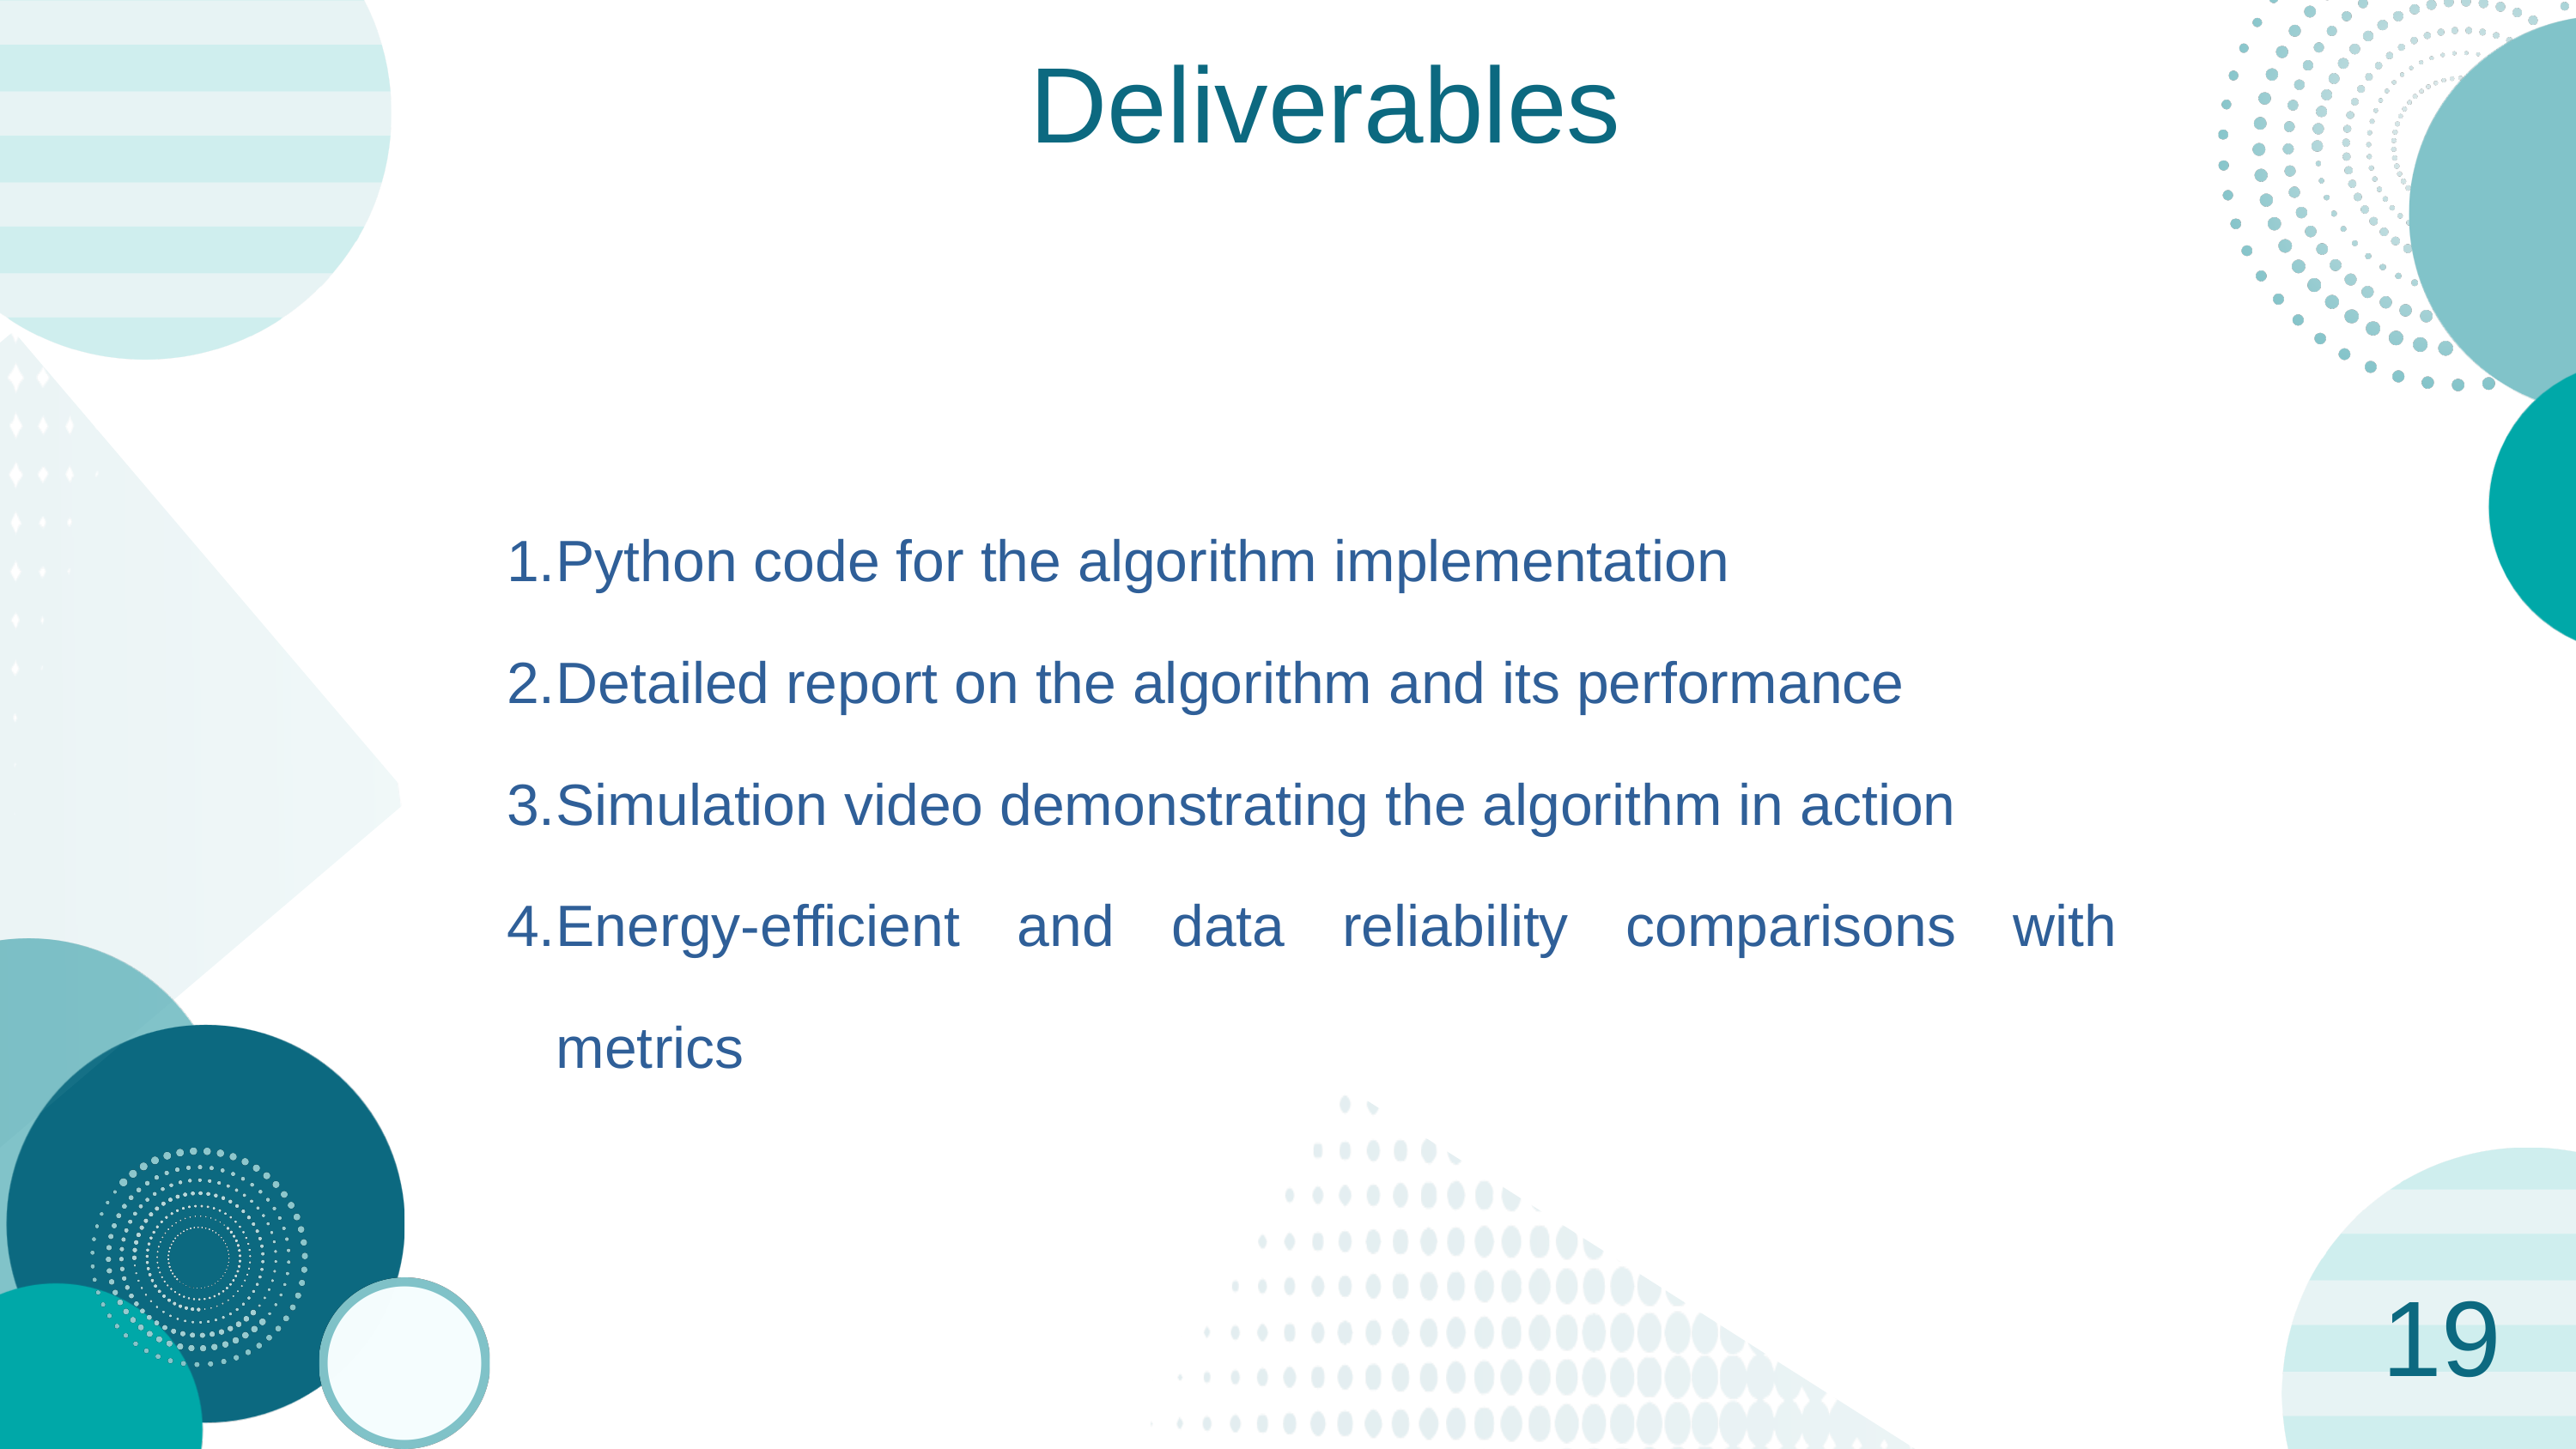

Deliverables
Python code for the algorithm implementation
Detailed report on the algorithm and its performance
Simulation video demonstrating the algorithm in action
Energy-efficient and data reliability comparisons with metrics

19